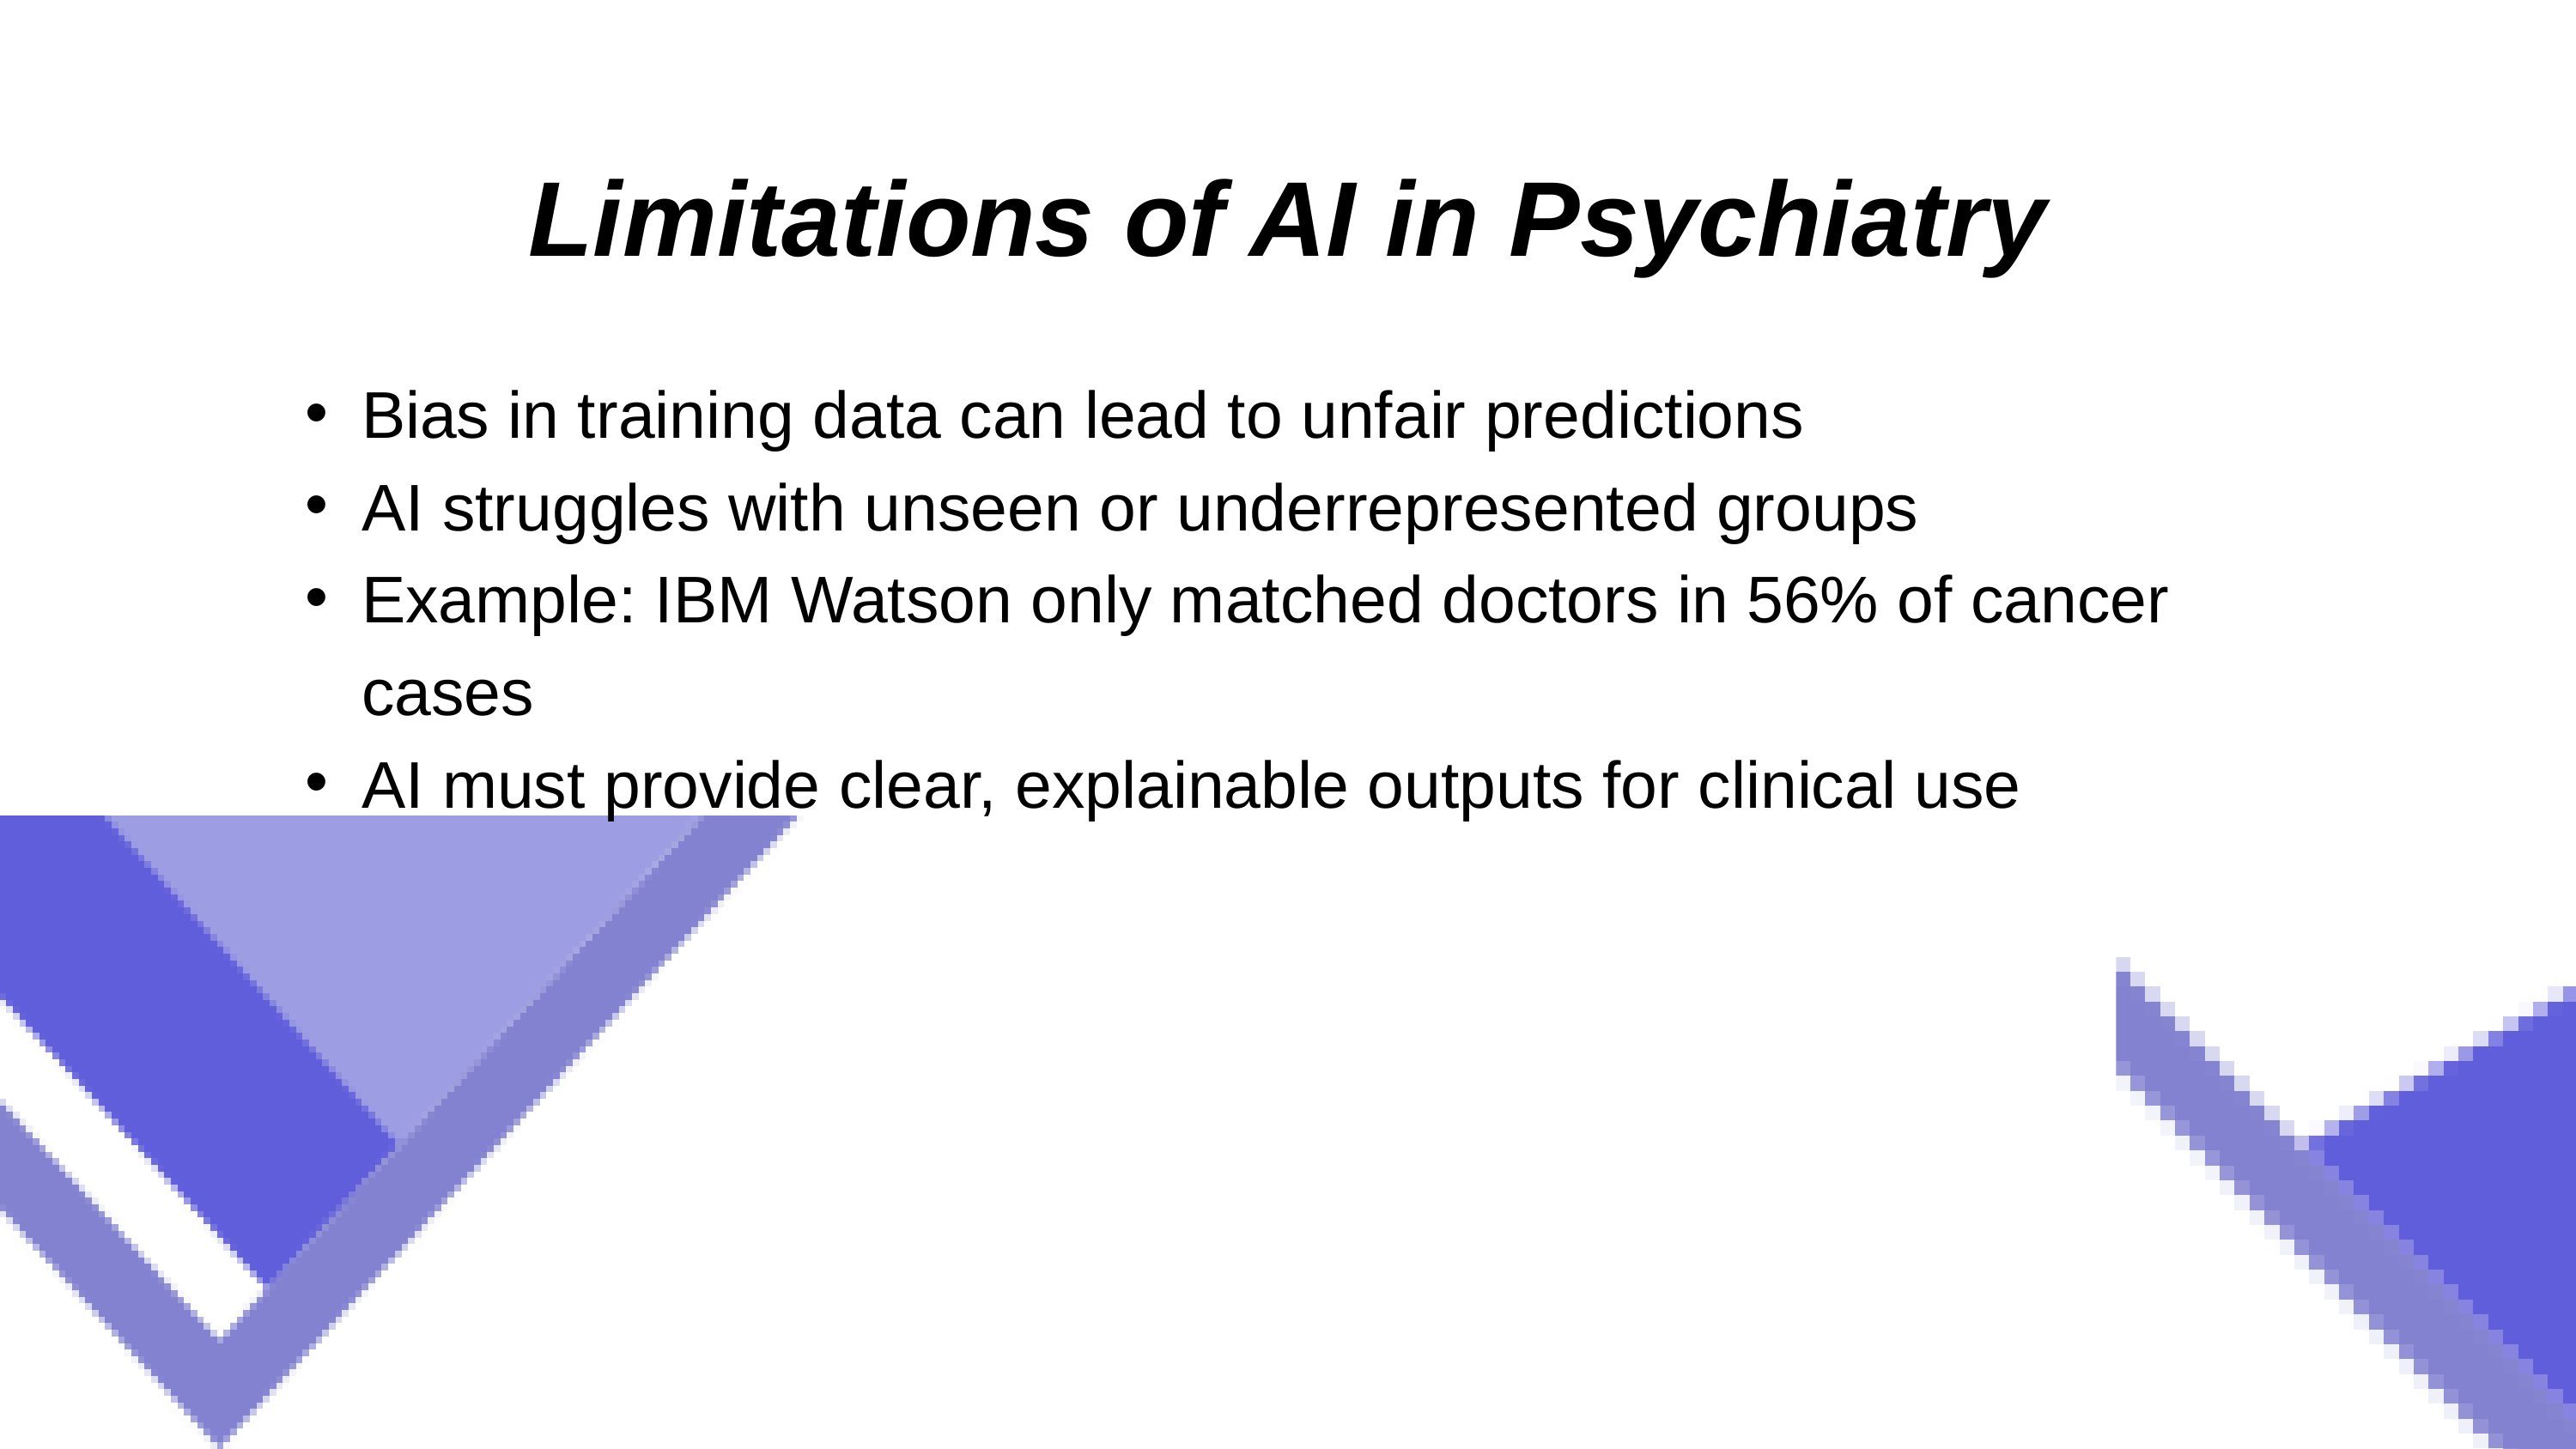

Limitations of AI in Psychiatry
Bias in training data can lead to unfair predictions
AI struggles with unseen or underrepresented groups
Example: IBM Watson only matched doctors in 56% of cancer cases
AI must provide clear, explainable outputs for clinical use

63